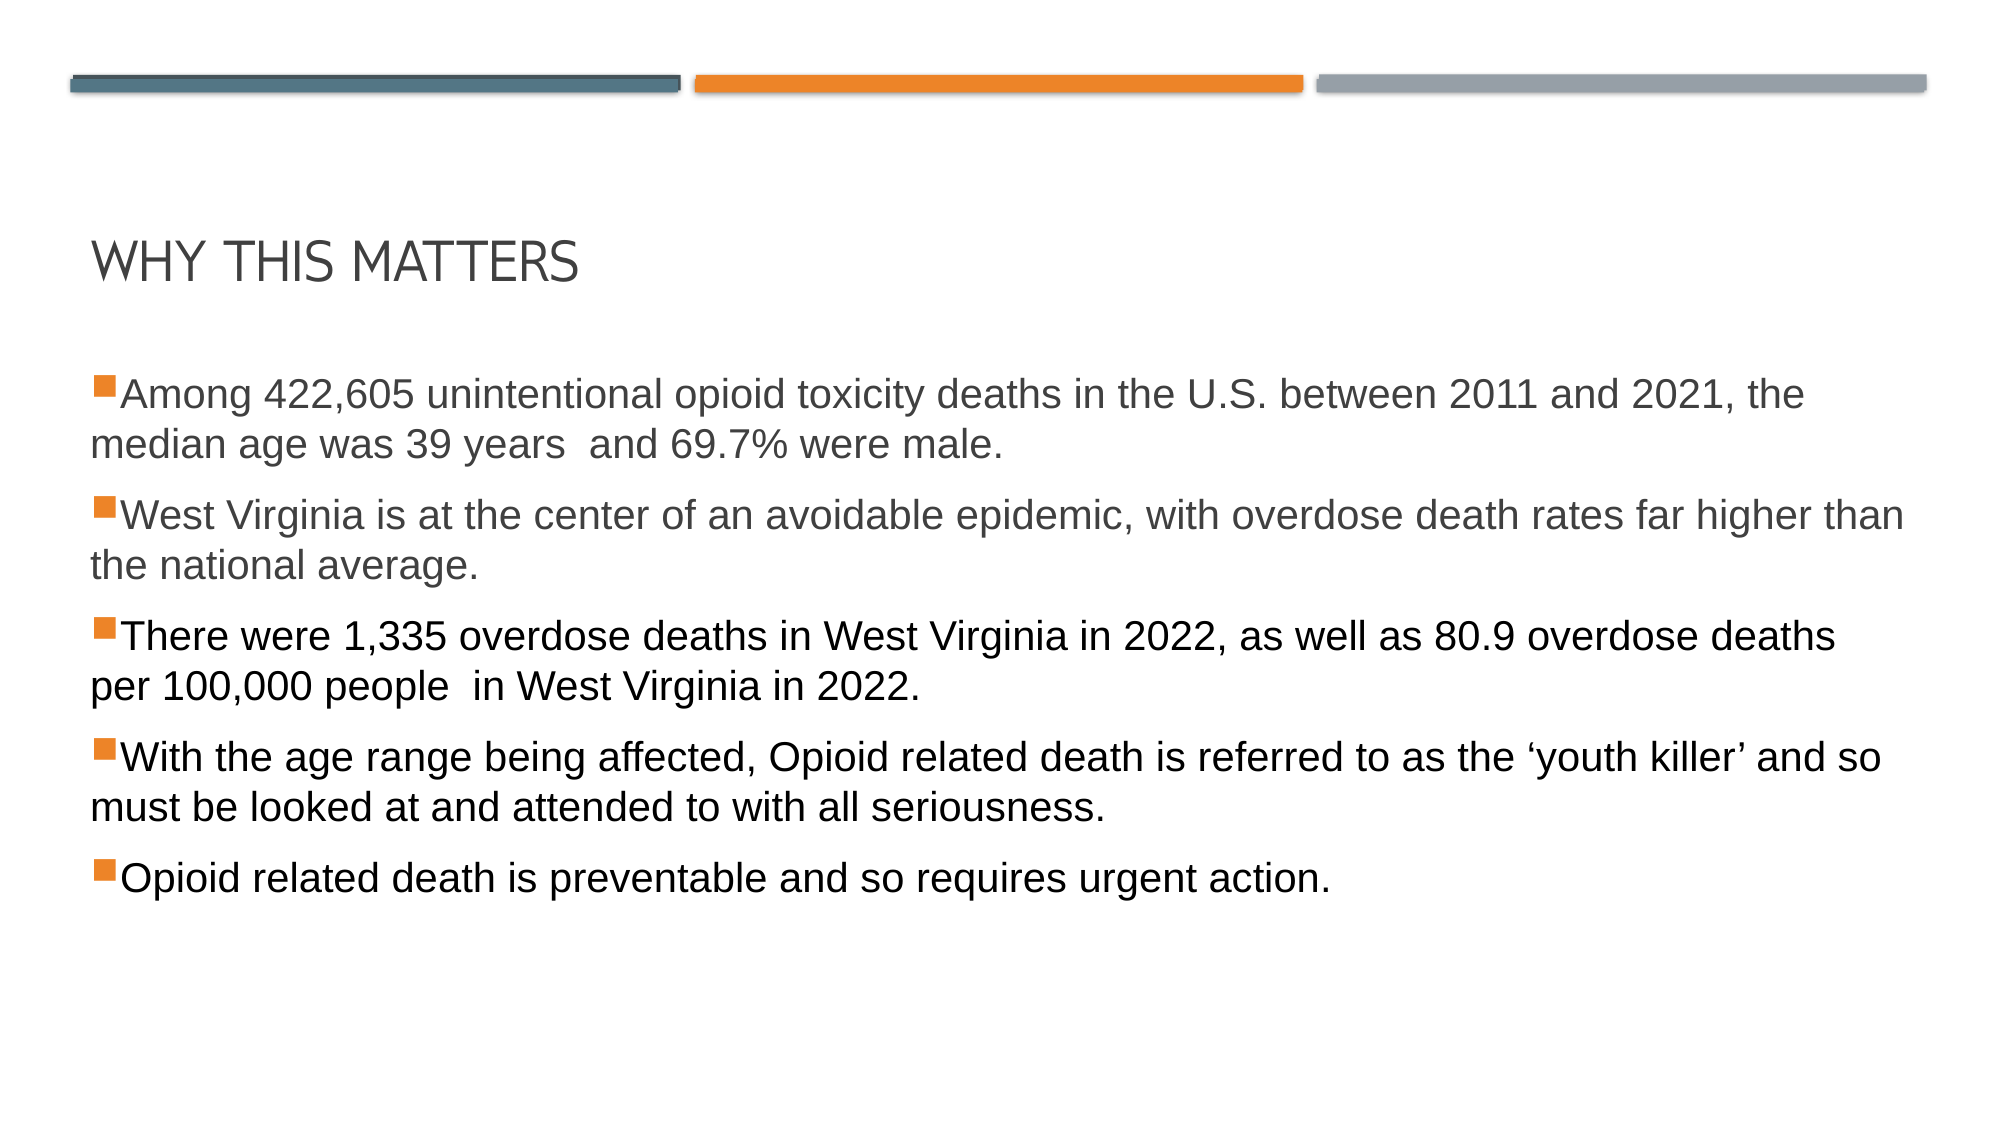

# Why This matters
Among 422,605 unintentional opioid toxicity deaths in the U.S. between 2011 and 2021, the median age was 39 years  and 69.7% were male.
West Virginia is at the center of an avoidable epidemic, with overdose death rates far higher than the national average.
There were 1,335 overdose deaths in West Virginia in 2022, as well as 80.9 overdose deaths per 100,000 people  in West Virginia in 2022.
With the age range being affected, Opioid related death is referred to as the ‘youth killer’ and so must be looked at and attended to with all seriousness.
Opioid related death is preventable and so requires urgent action.